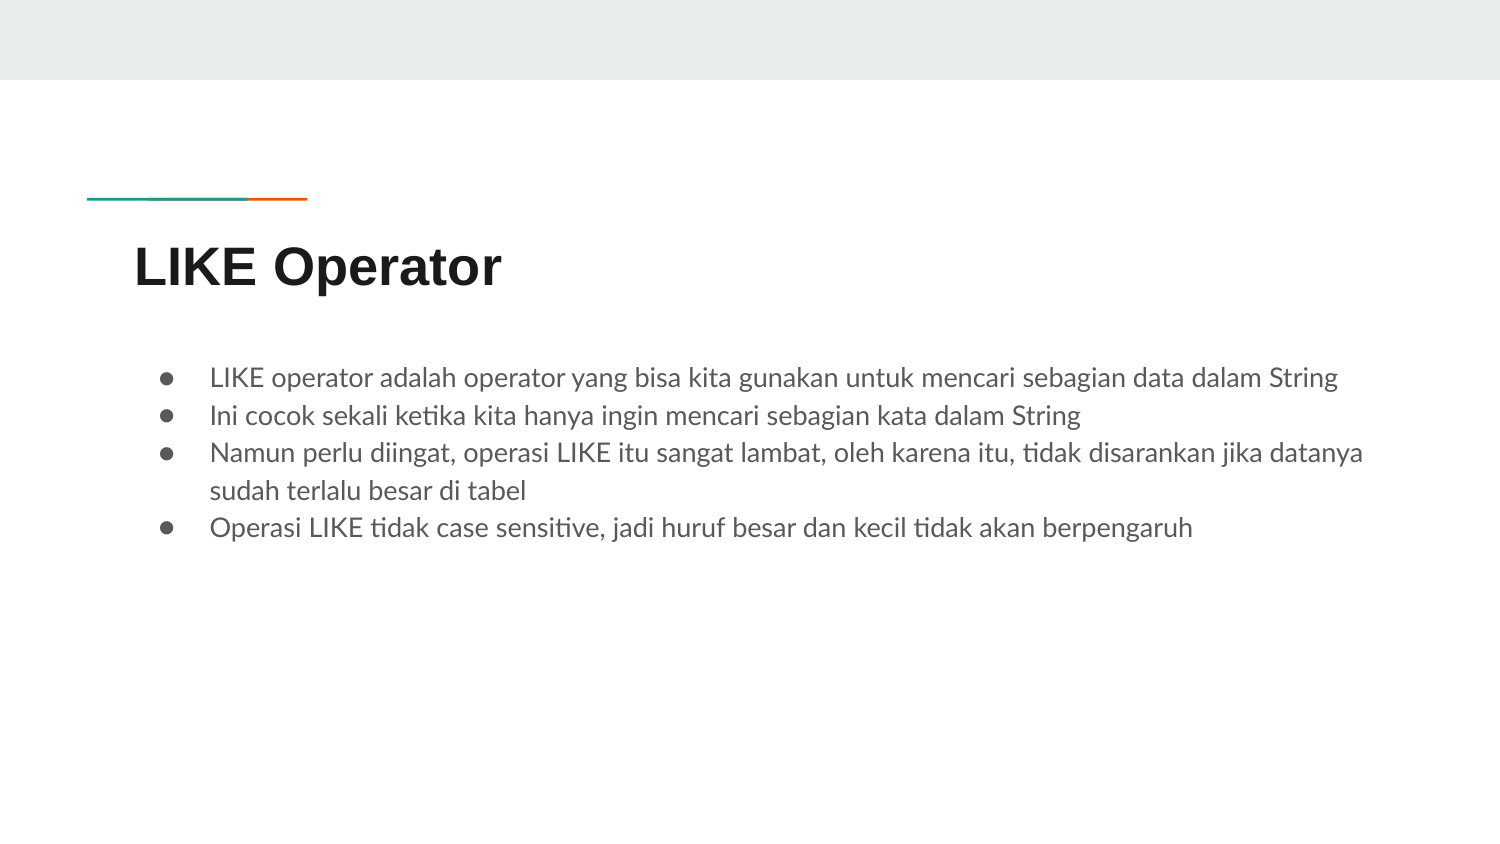

# LIKE Operator
LIKE operator adalah operator yang bisa kita gunakan untuk mencari sebagian data dalam String
Ini cocok sekali ketika kita hanya ingin mencari sebagian kata dalam String
Namun perlu diingat, operasi LIKE itu sangat lambat, oleh karena itu, tidak disarankan jika datanya sudah terlalu besar di tabel
Operasi LIKE tidak case sensitive, jadi huruf besar dan kecil tidak akan berpengaruh